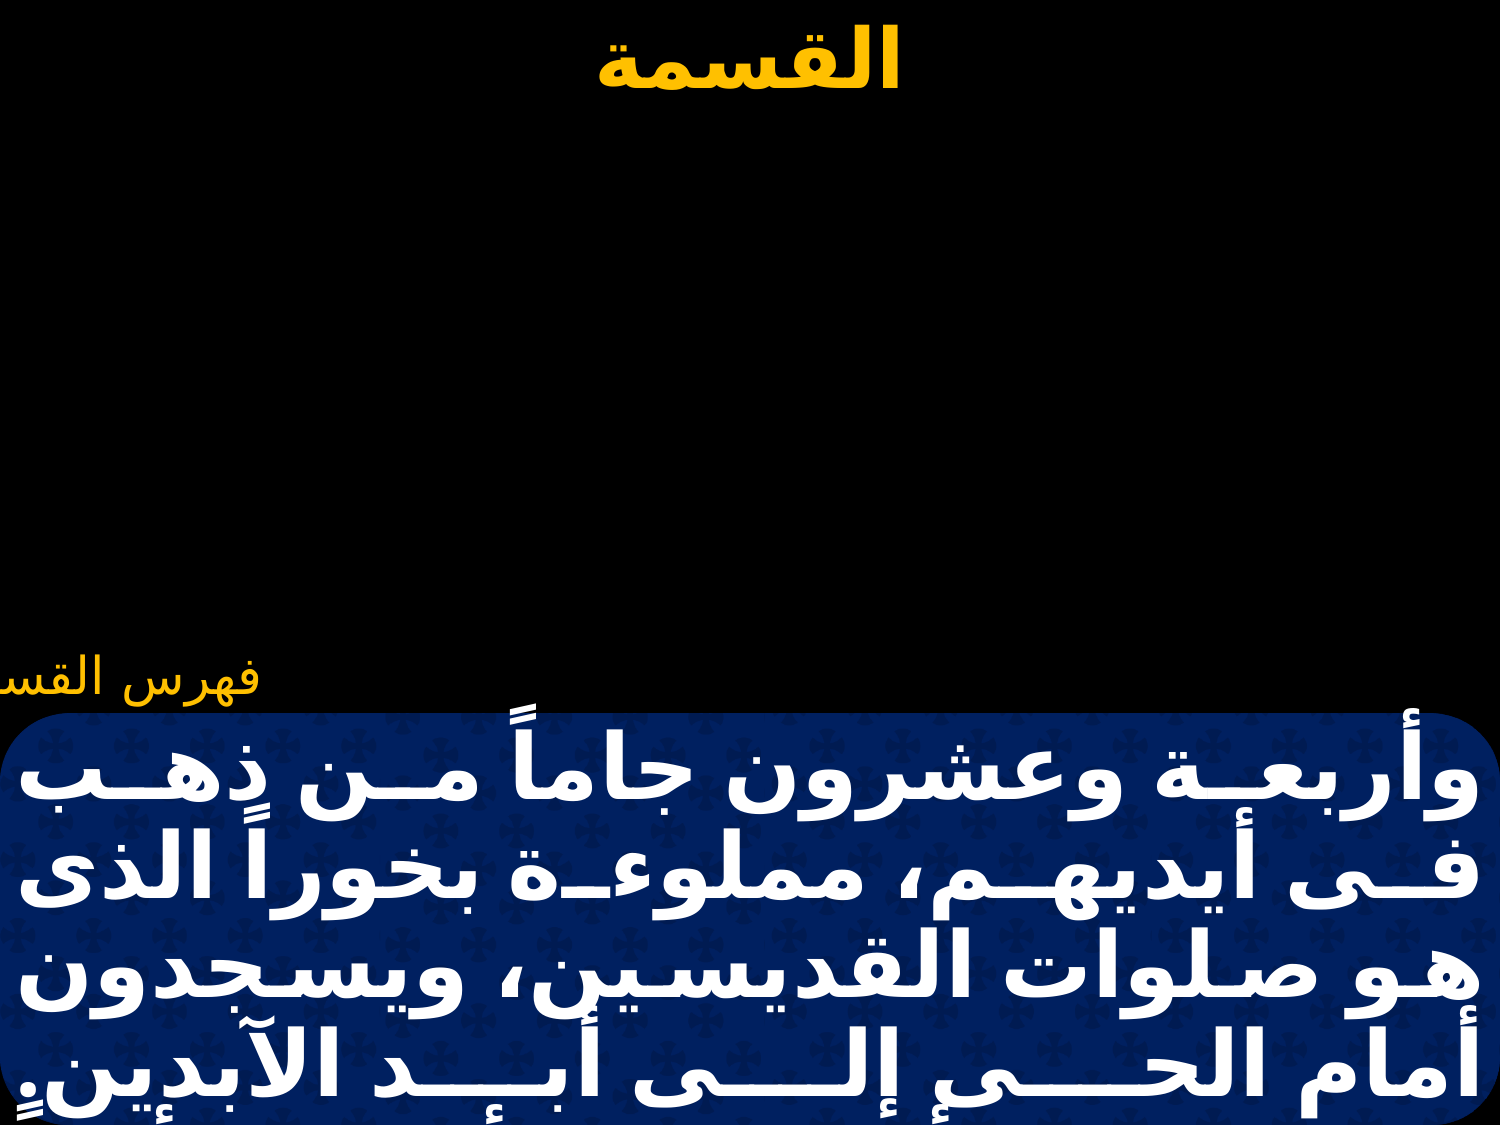

#
وأربعة وعشرون جاماً من ذهب فى أيديهم، مملوءة بخوراً الذى هو صلوات القديسين، ويسجدون أمام الحى إلى أبد الآبدين. والمــائة وأربعــة وأربعون ألفاً البتوليين غير الدنسين